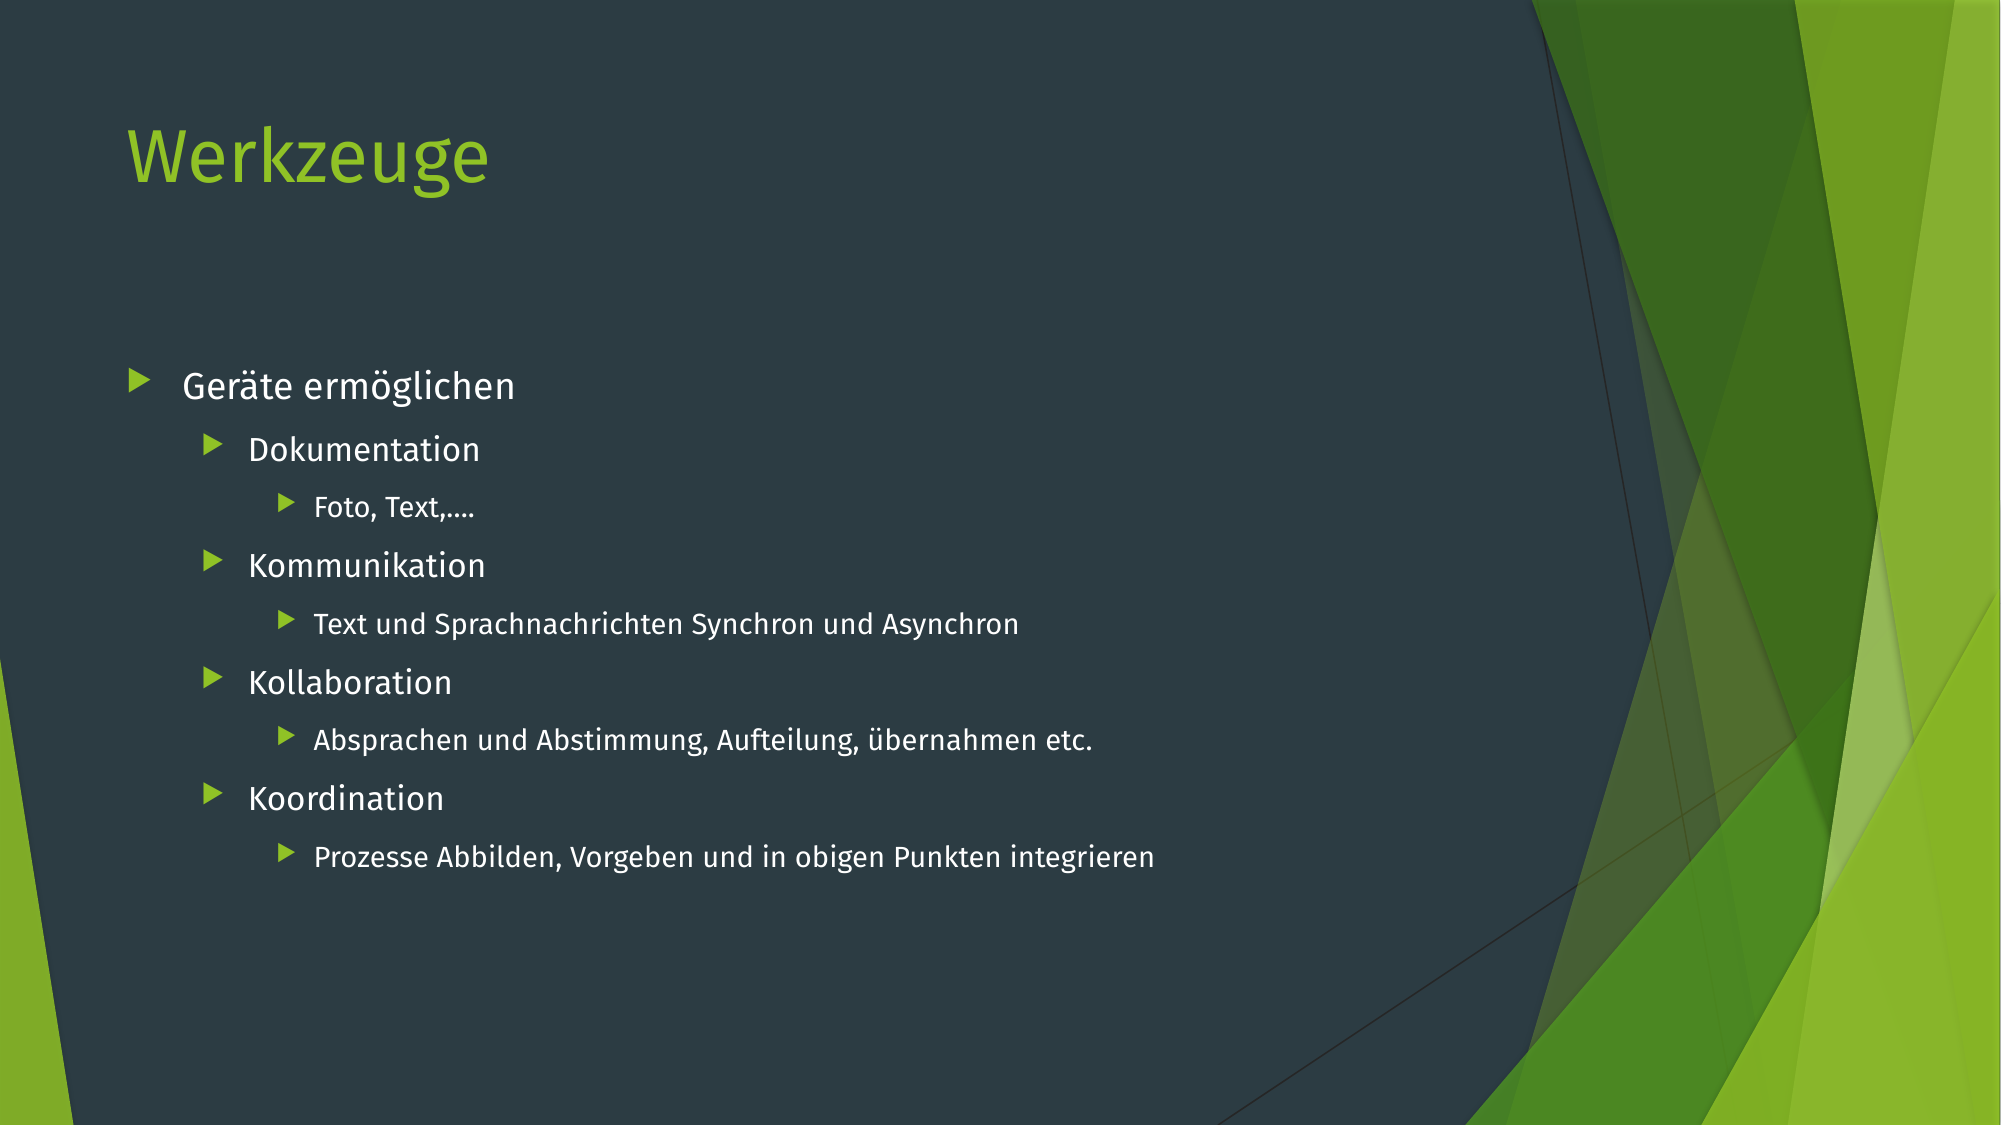

# Werkzeuge
Geräte ermöglichen
Dokumentation
Foto, Text,….
Kommunikation
Text und Sprachnachrichten Synchron und Asynchron
Kollaboration
Absprachen und Abstimmung, Aufteilung, übernahmen etc.
Koordination
Prozesse Abbilden, Vorgeben und in obigen Punkten integrieren